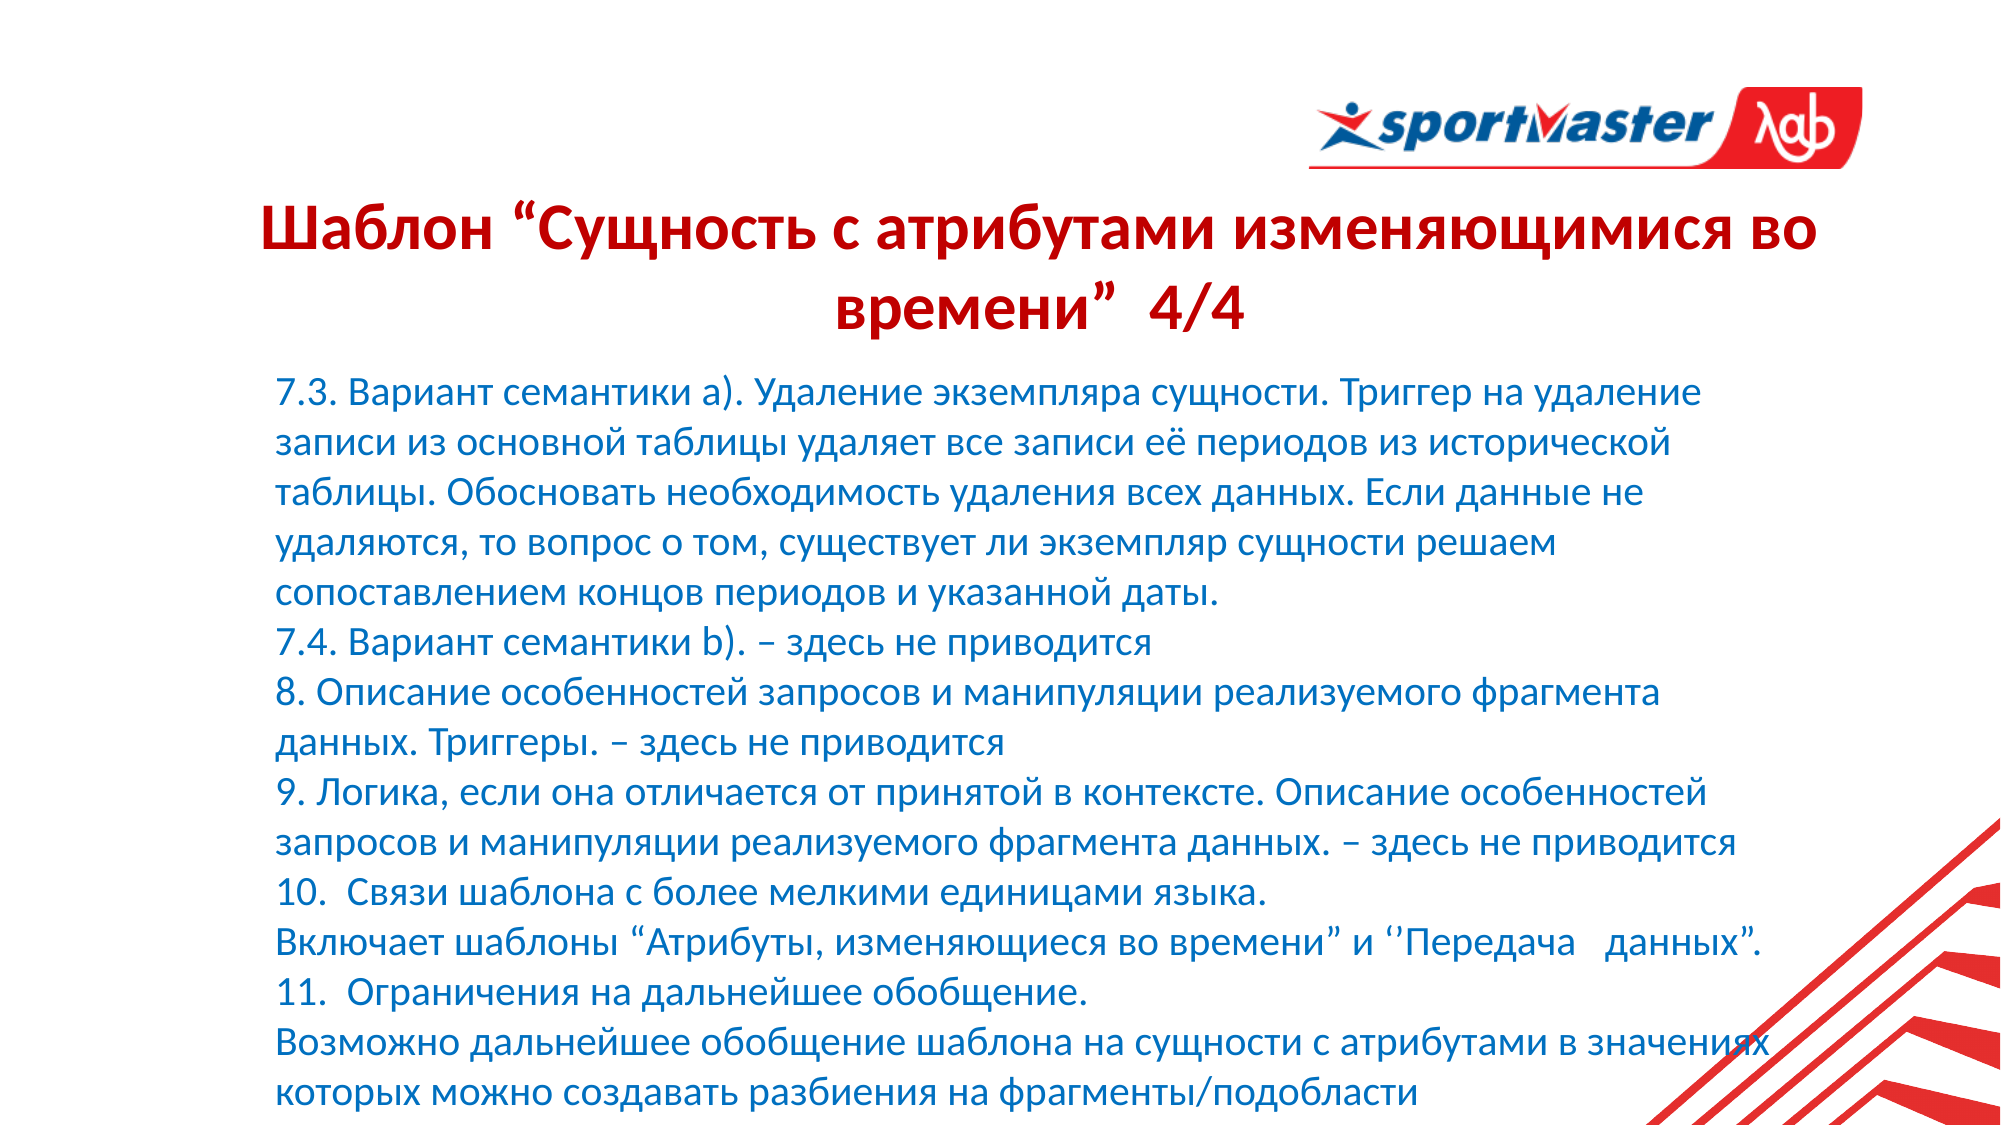

Шаблон “Сущность с атрибутами изменяющимися во времени”  4/4

7.3. Вариант семантики a). Удаление экземпляра сущности. Триггер на удаление записи из основной таблицы удаляет все записи её периодов из исторической таблицы. Обосновать необходимость удаления всех данных. Если данные не удаляются, то вопрос о том, существует ли экземпляр сущности решаем сопоставлением концов периодов и указанной даты.
7.4. Вариант семантики b). – здесь не приводится
8. Описание особенностей запросов и манипуляции реализуемого фрагмента данных. Триггеры. – здесь не приводится
9. Логика, если она отличается от принятой в контексте. Описание особенностей запросов и манипуляции реализуемого фрагмента данных. – здесь не приводится
10.  Связи шаблона с более мелкими единицами языка.
Включает шаблоны “Атрибуты, изменяющиеся во времени” и ‘’Передача   данных”.
11.  Ограничения на дальнейшее обобщение.
Возможно дальнейшее обобщение шаблона на сущности с атрибутами в значениях которых можно создавать разбиения на фрагменты/подобласти